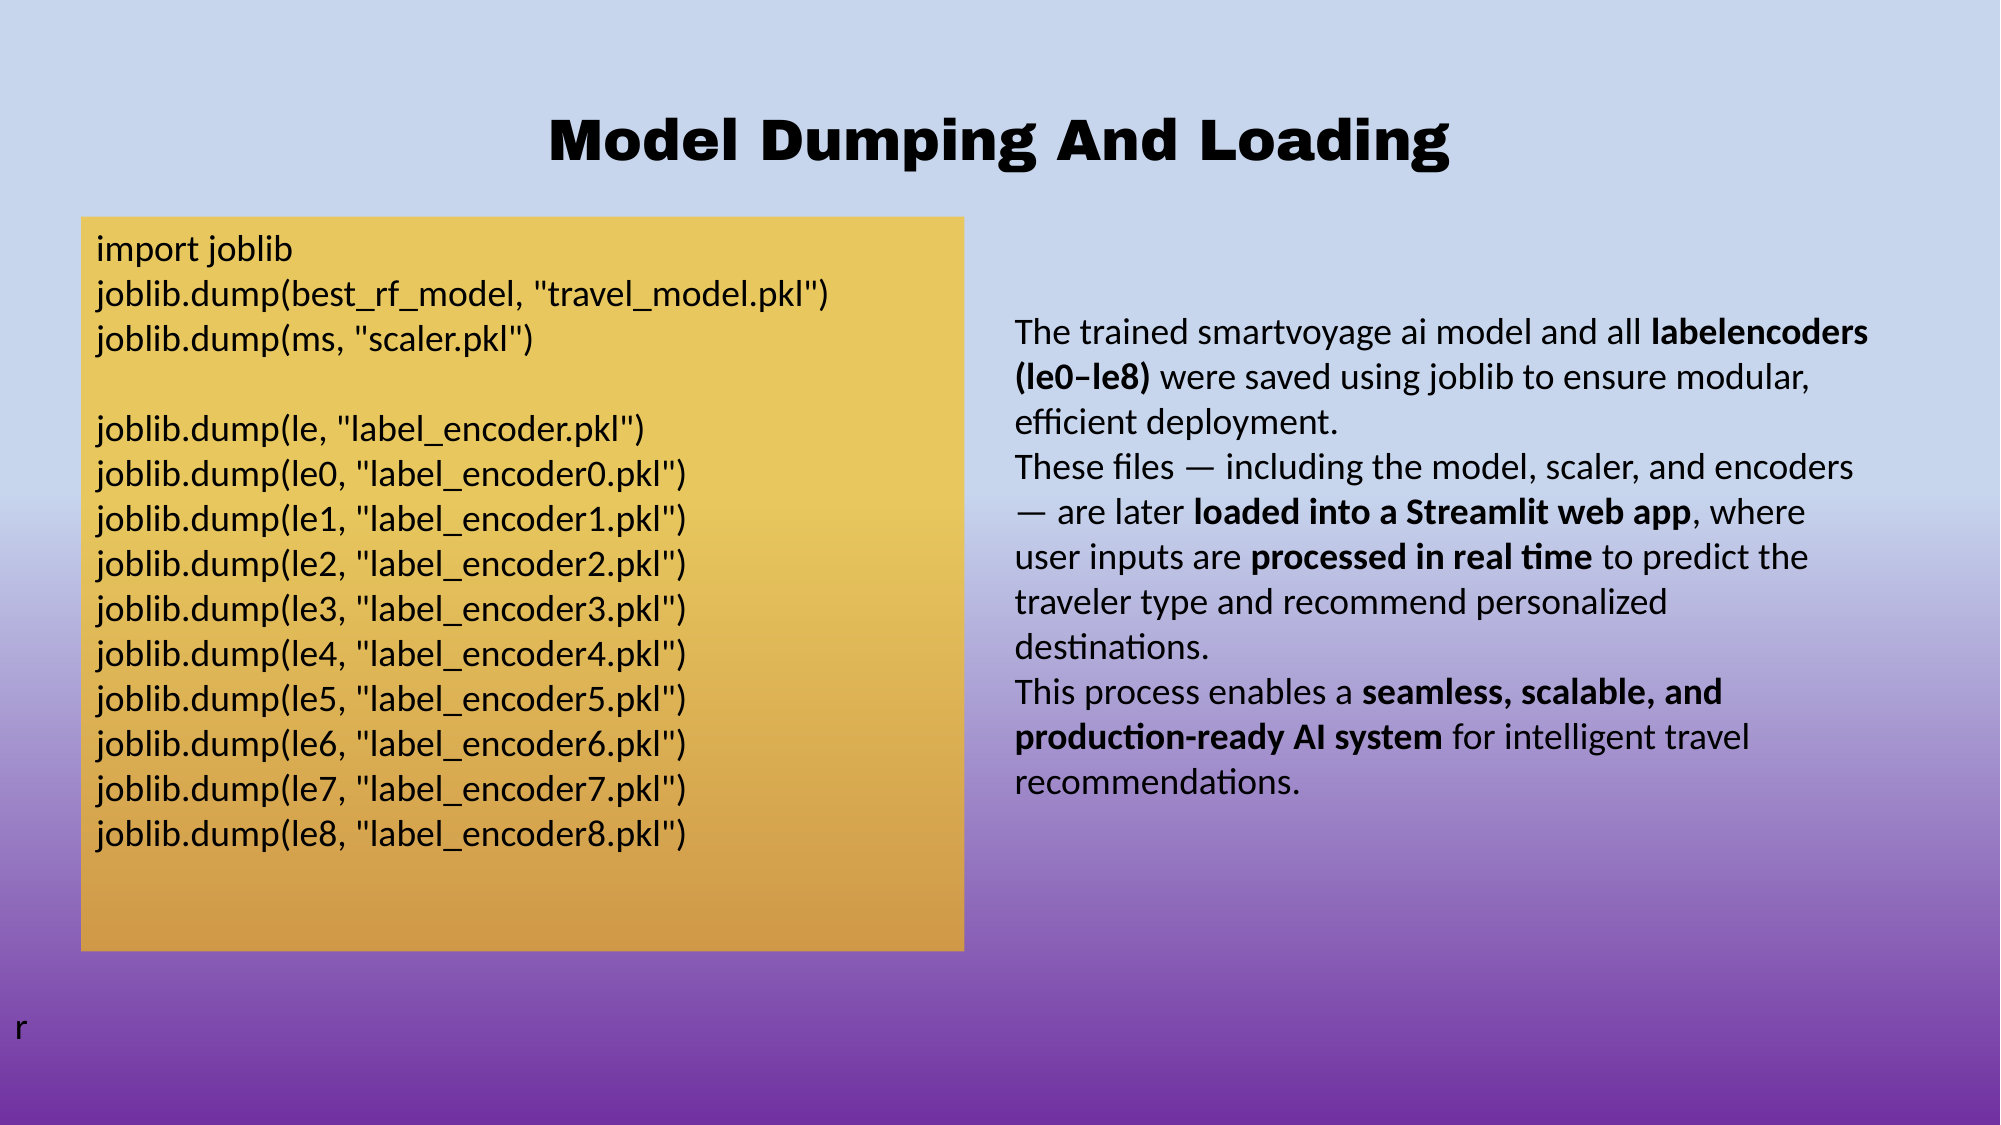

Model Dumping And Loading
import joblib
joblib.dump(best_rf_model, "travel_model.pkl")
joblib.dump(ms, "scaler.pkl")

joblib.dump(le, "label_encoder.pkl")
joblib.dump(le0, "label_encoder0.pkl")
joblib.dump(le1, "label_encoder1.pkl")
joblib.dump(le2, "label_encoder2.pkl")
joblib.dump(le3, "label_encoder3.pkl")
joblib.dump(le4, "label_encoder4.pkl")
joblib.dump(le5, "label_encoder5.pkl")
joblib.dump(le6, "label_encoder6.pkl")
joblib.dump(le7, "label_encoder7.pkl")
joblib.dump(le8, "label_encoder8.pkl")

The trained smartvoyage ai model and all labelencoders (le0–le8) were saved using joblib to ensure modular, efficient deployment.
These files — including the model, scaler, and encoders — are later loaded into a Streamlit web app, where user inputs are processed in real time to predict the traveler type and recommend personalized destinations.
This process enables a seamless, scalable, and production-ready AI system for intelligent travel recommendations.
r